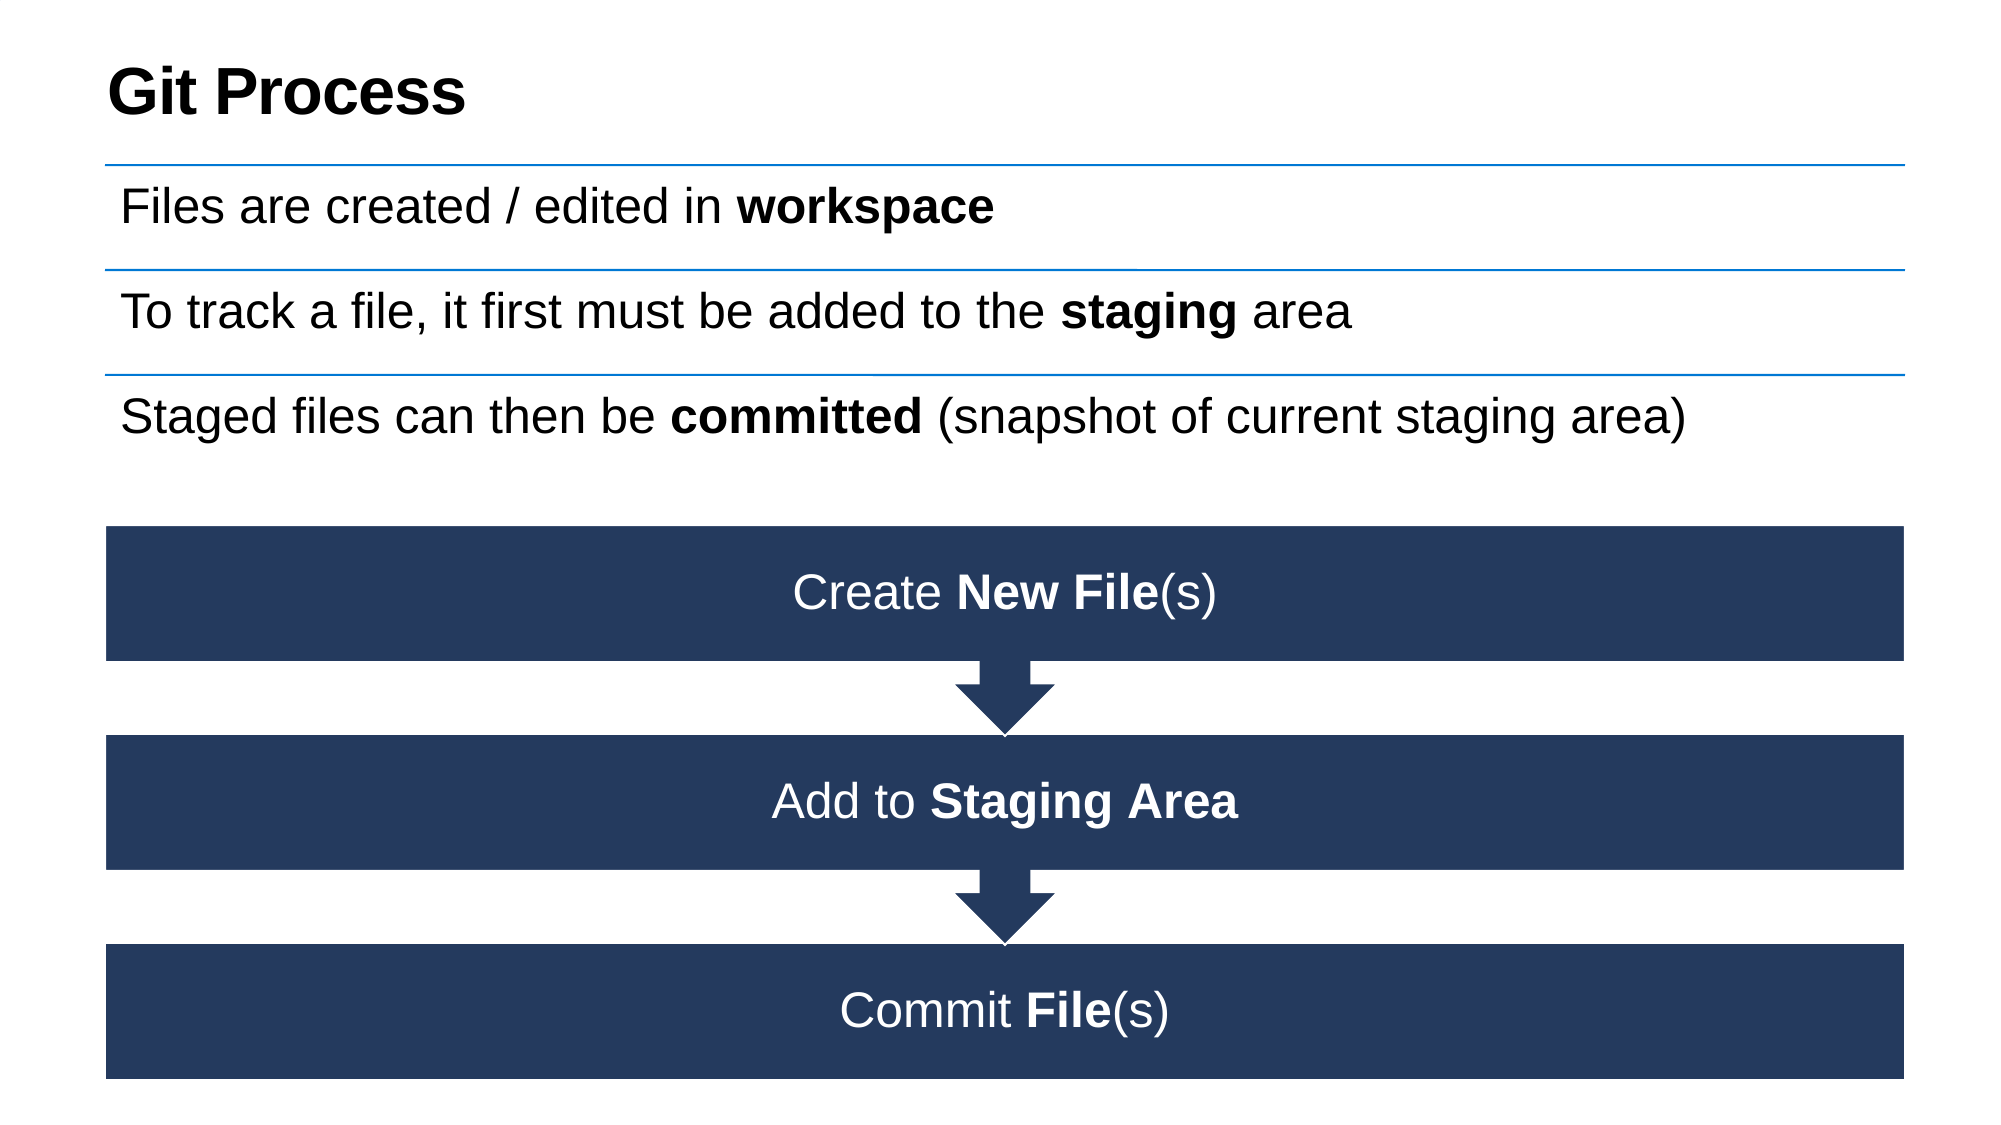

# Git Process
Files are created / edited in workspace
To track a file, it first must be added to the staging area
Staged files can then be committed (snapshot of current staging area)
Commit File(s)
Add to Staging Area
Create New File(s)